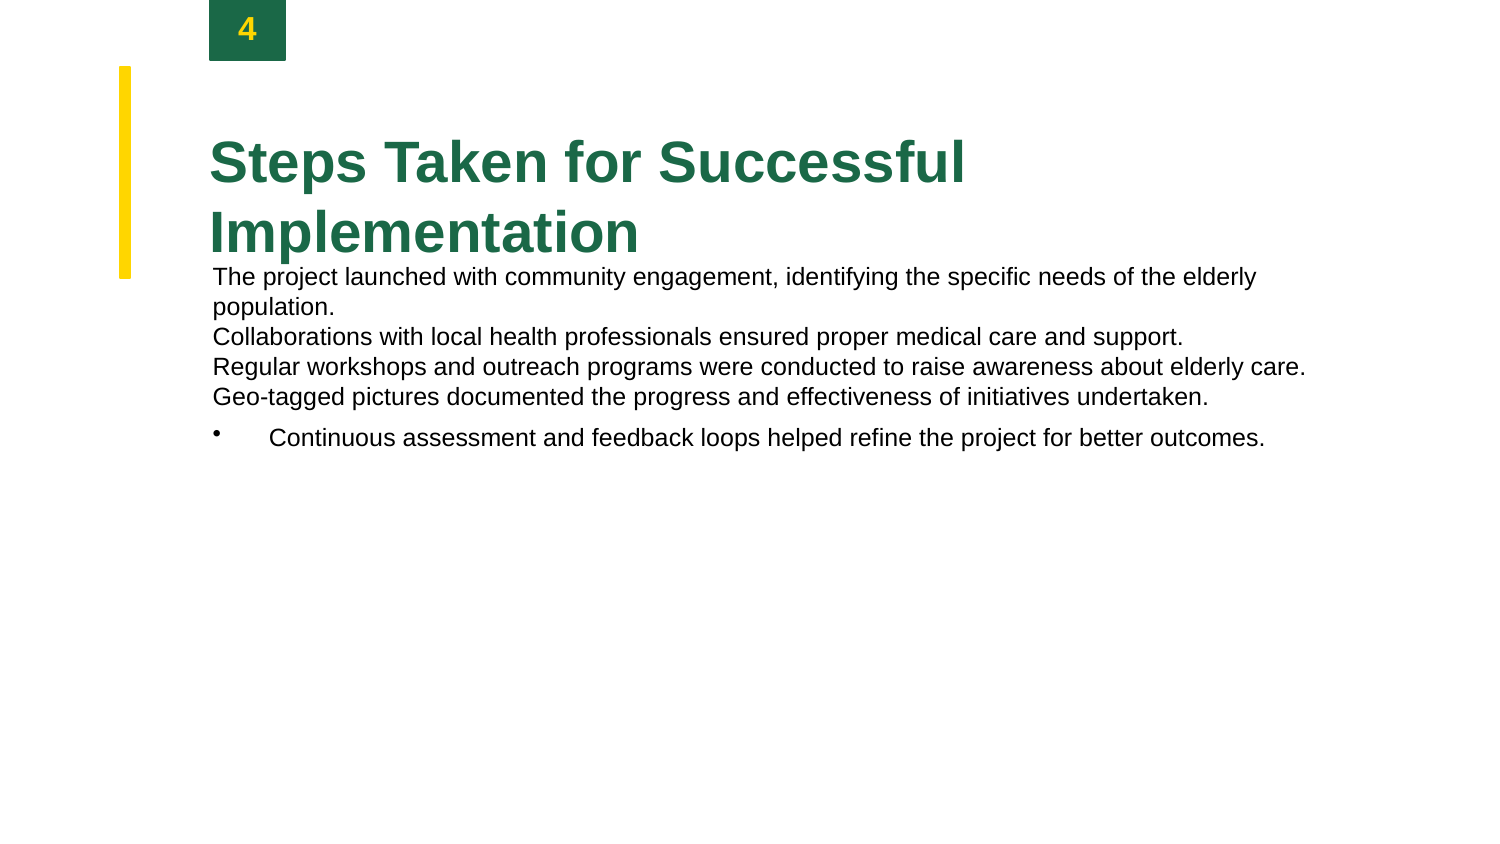

4

Steps Taken for Successful Implementation
The project launched with community engagement, identifying the specific needs of the elderly population.
Collaborations with local health professionals ensured proper medical care and support.
Regular workshops and outreach programs were conducted to raise awareness about elderly care.
Geo-tagged pictures documented the progress and effectiveness of initiatives undertaken.
Continuous assessment and feedback loops helped refine the project for better outcomes.